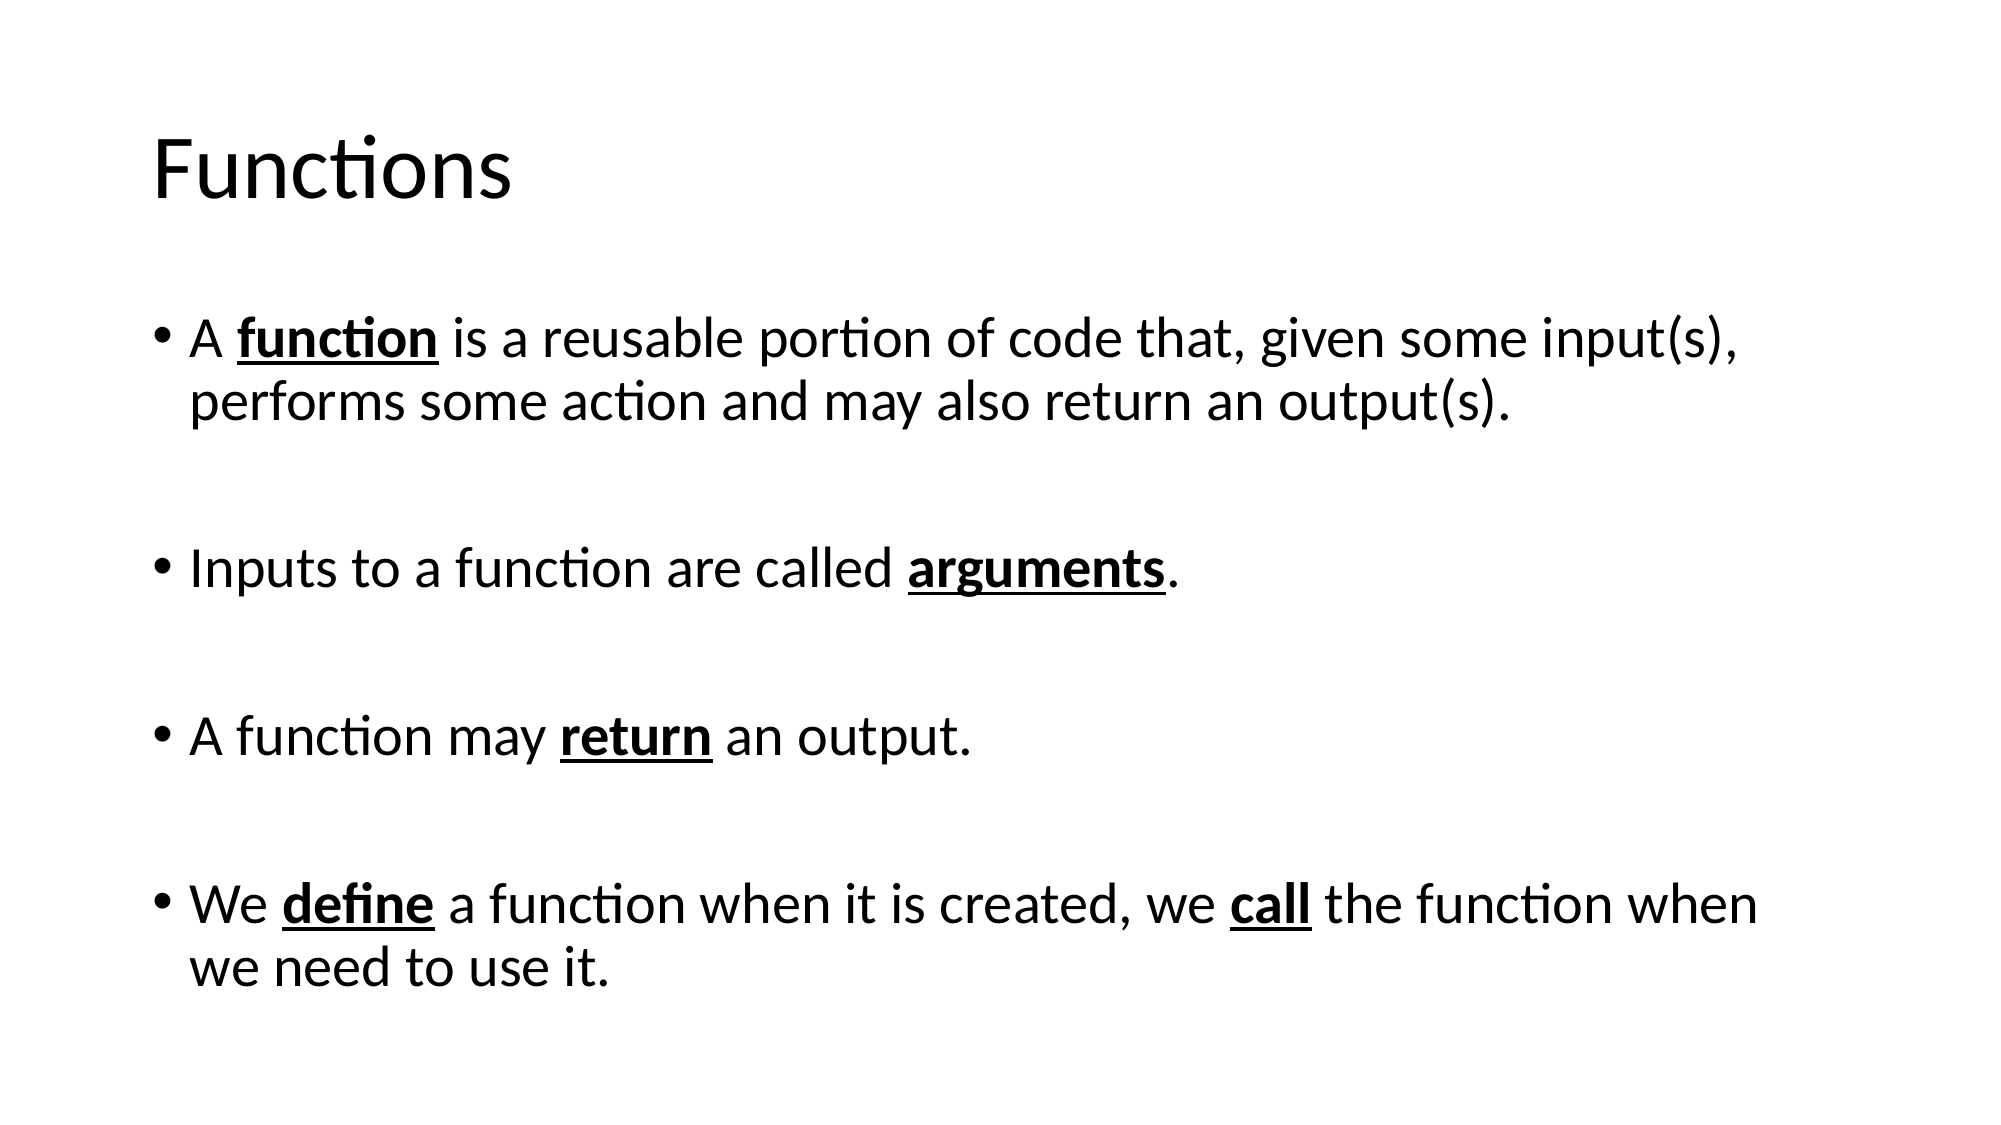

# Functions
A function is a reusable portion of code that, given some input(s), performs some action and may also return an output(s).

Inputs to a function are called arguments.

A function may return an output.

We define a function when it is created, we call the function when we need to use it.